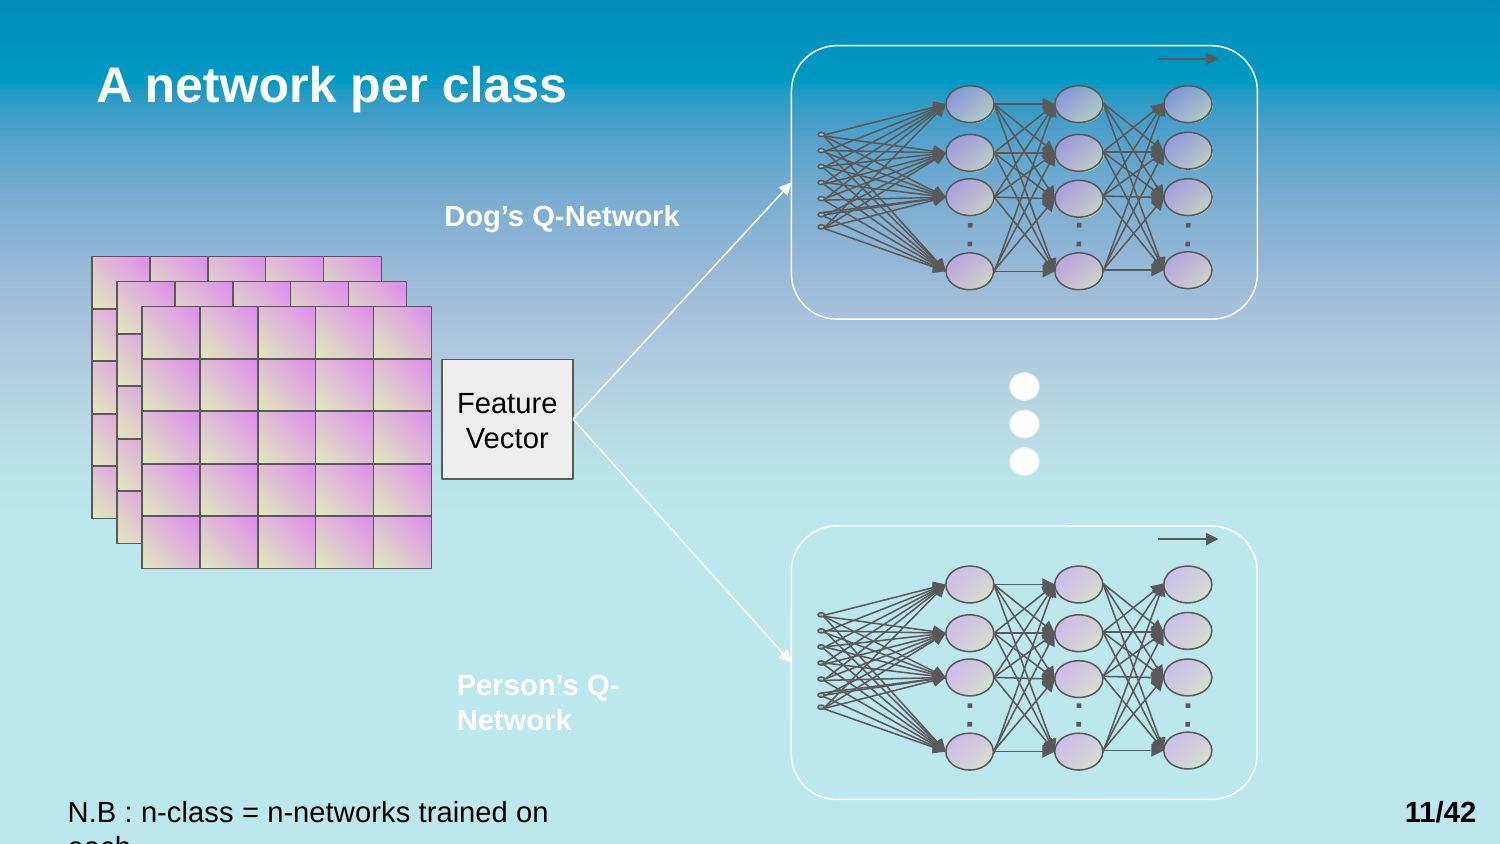

A network per class

Dog’s Q-Network

Feature
Vector

Person’s Q-Network

N.B : n-class = n-networks trained on each
11/42